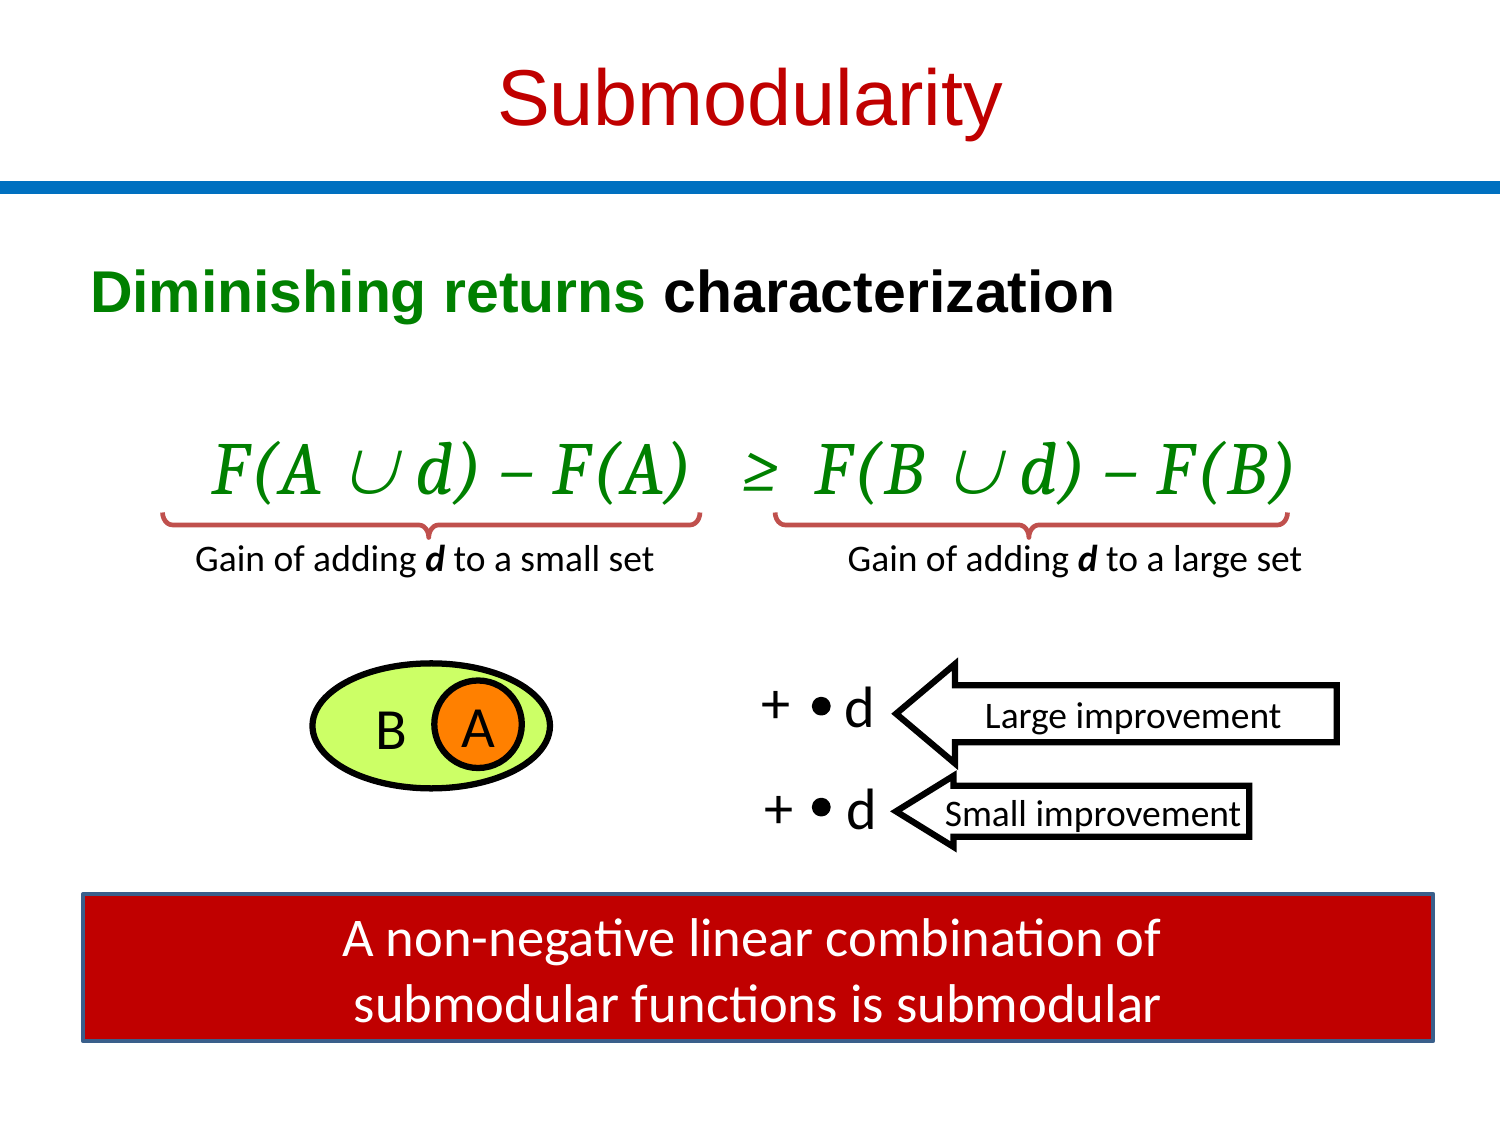

# Submodularity
Diminishing returns characterization

  F(A ∪ d) – F(A)   ≥  F(B ∪ d) – F(B)
Gain of adding d to a small set
Gain of adding d to a large set
+
d
B
Large improvement
A

+
d
Small improvement

A non-negative linear combination of
submodular functions is submodular